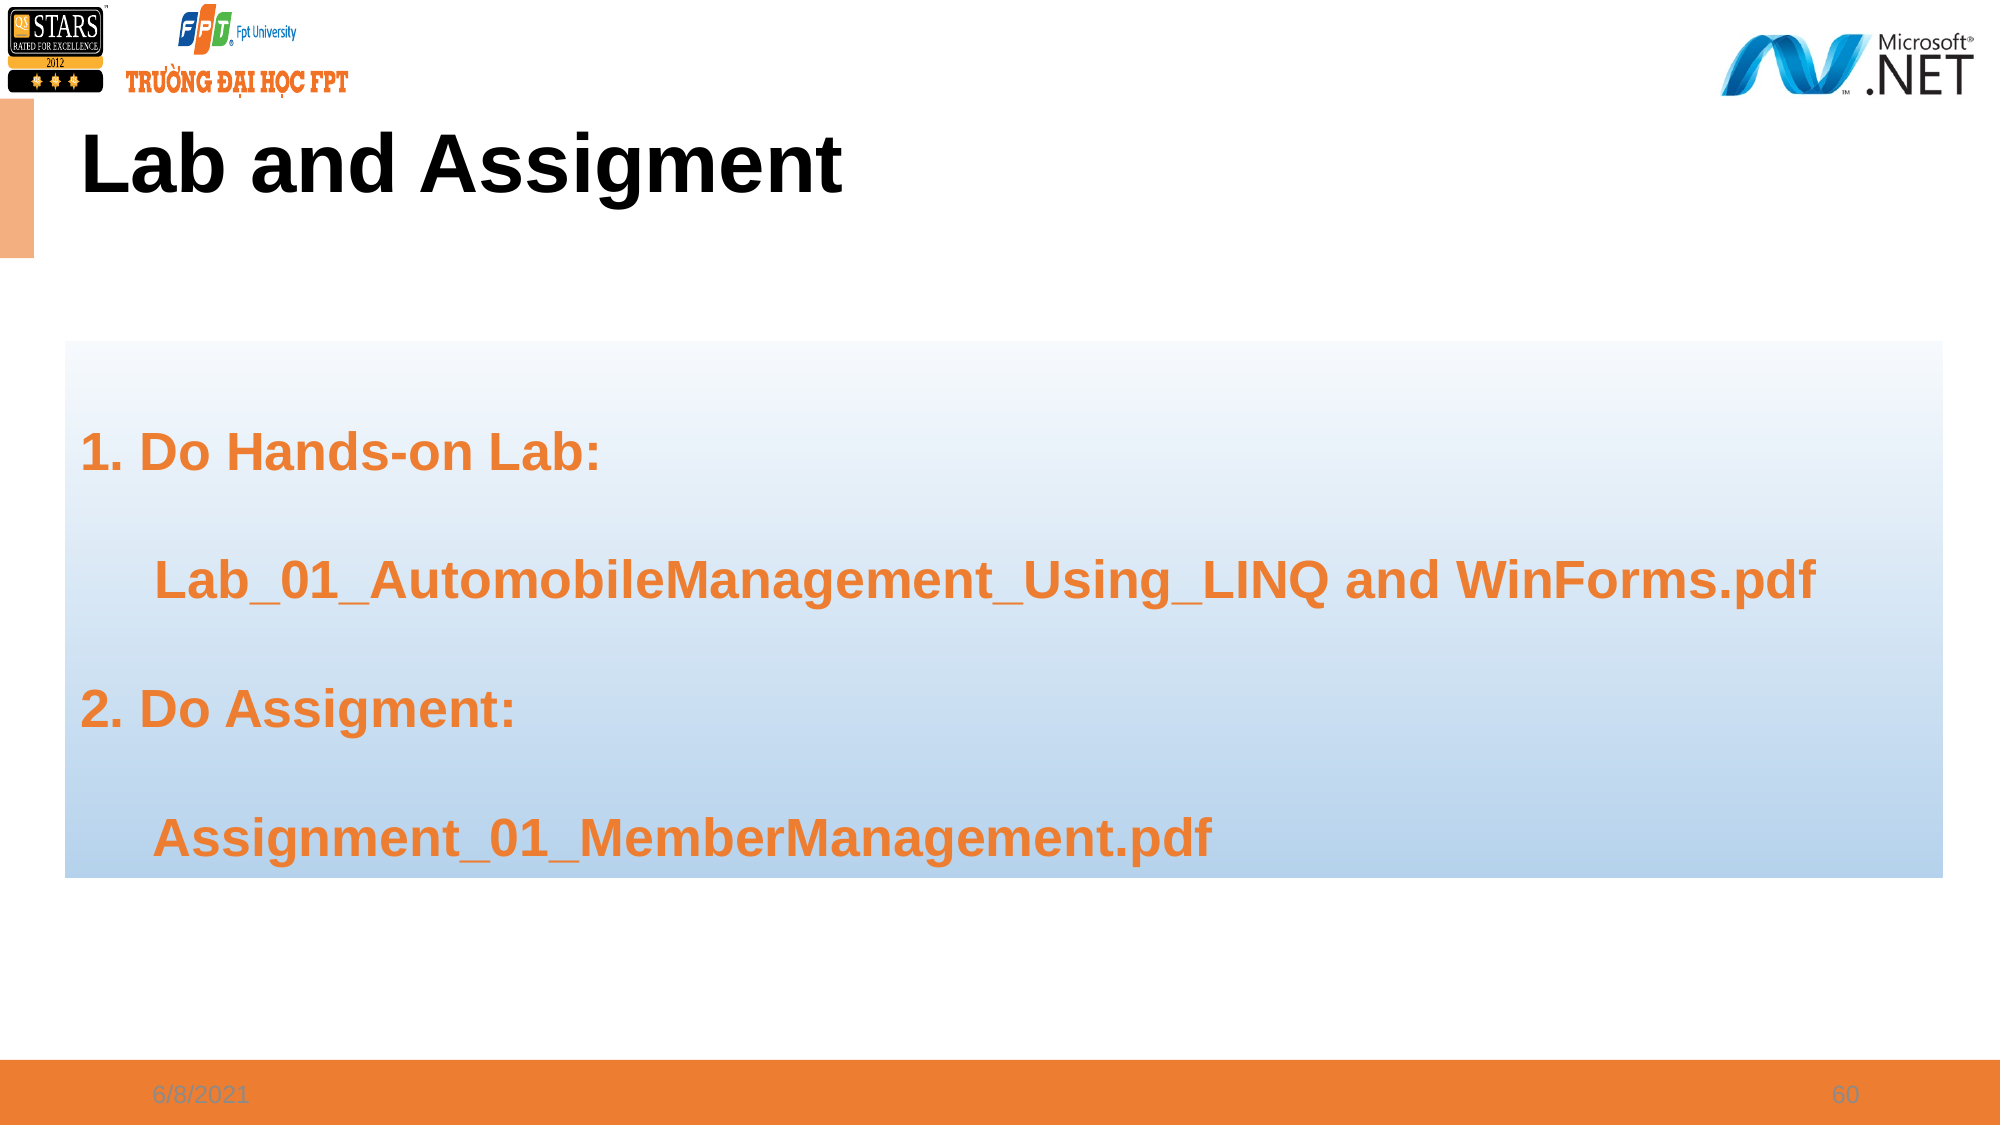

# Lab and Assigment
1. Do Hands-on Lab:
     Lab_01_AutomobileManagement_Using_LINQ and WinForms.pdf
2. Do Assigment:
     Assignment_01_MemberManagement.pdf
6/8/2021
60